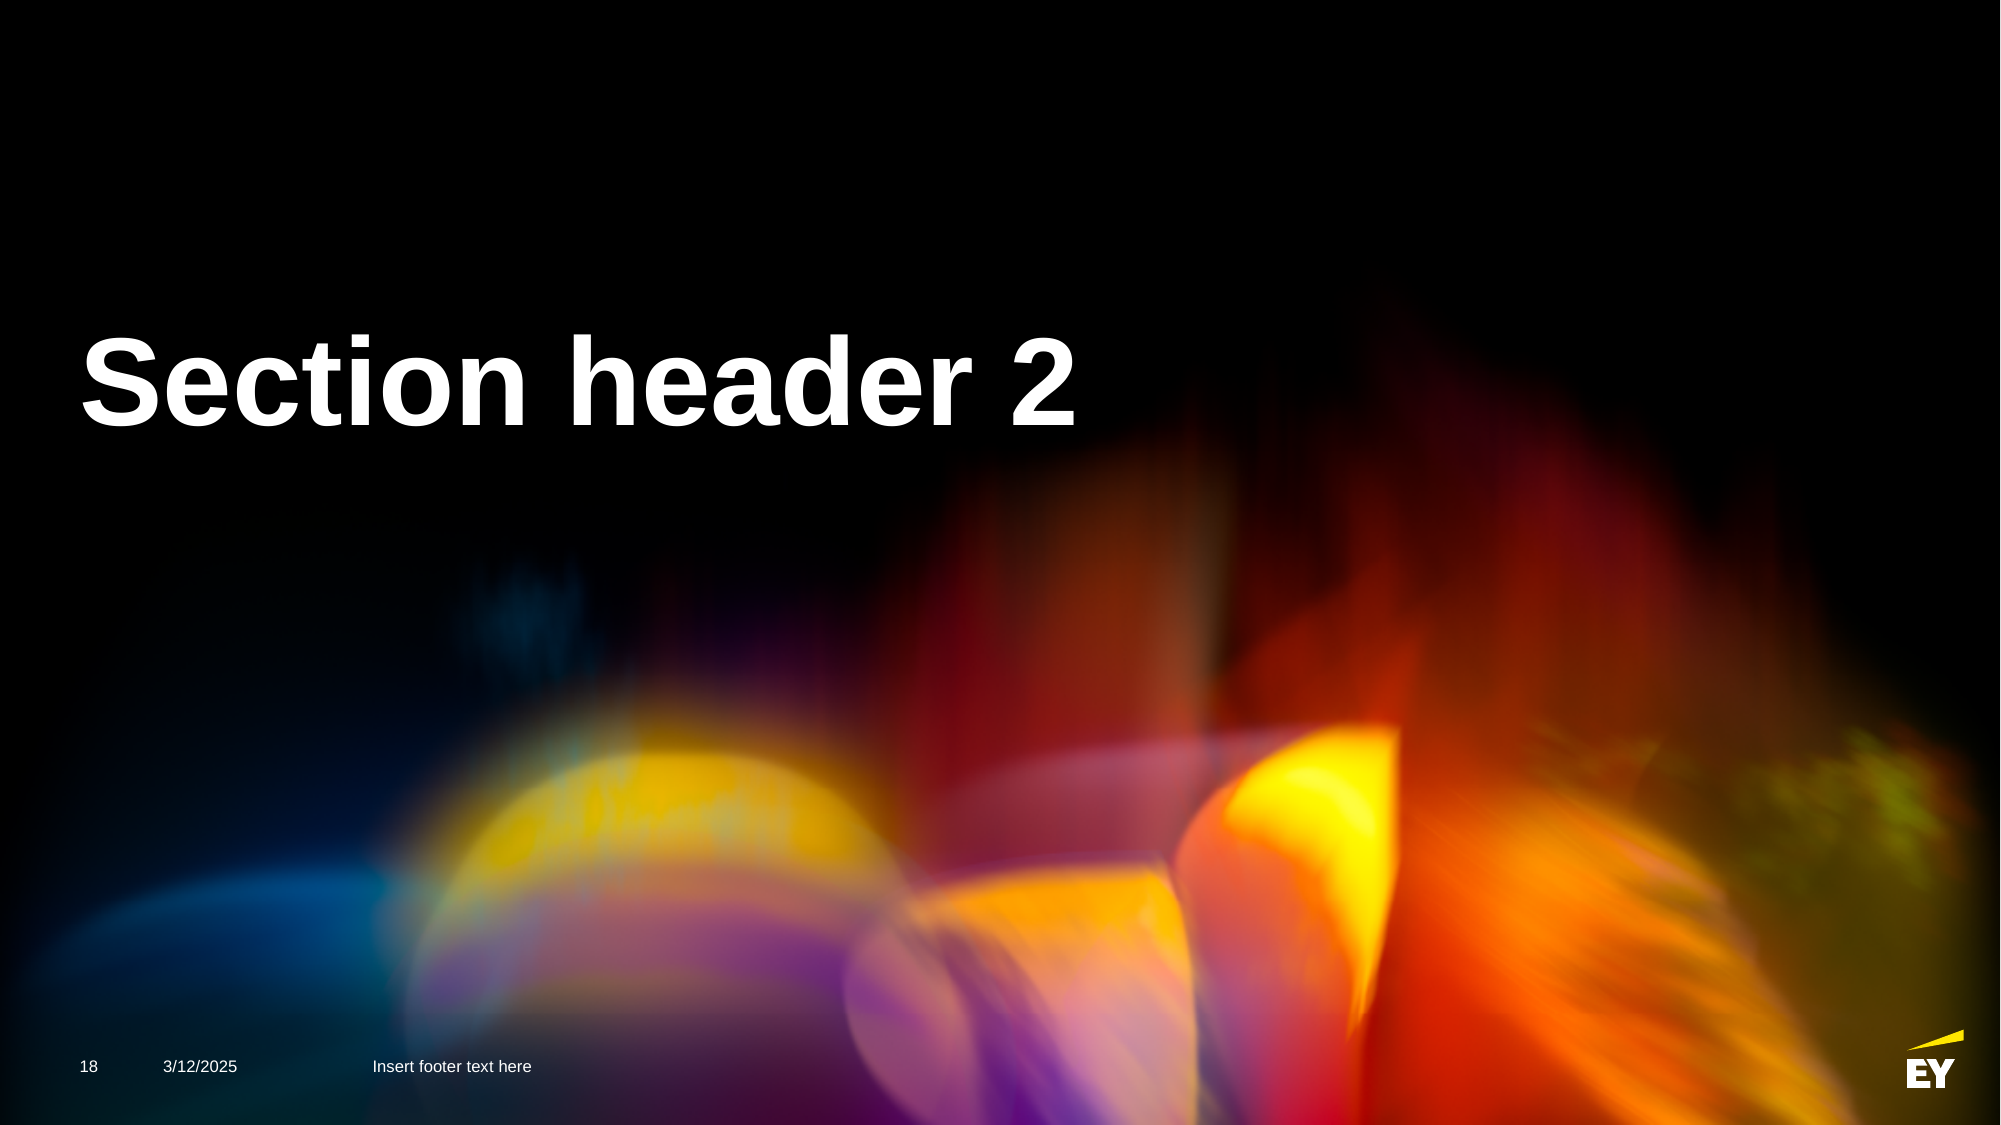

# Section header 2
18
3/12/2025
Insert footer text here